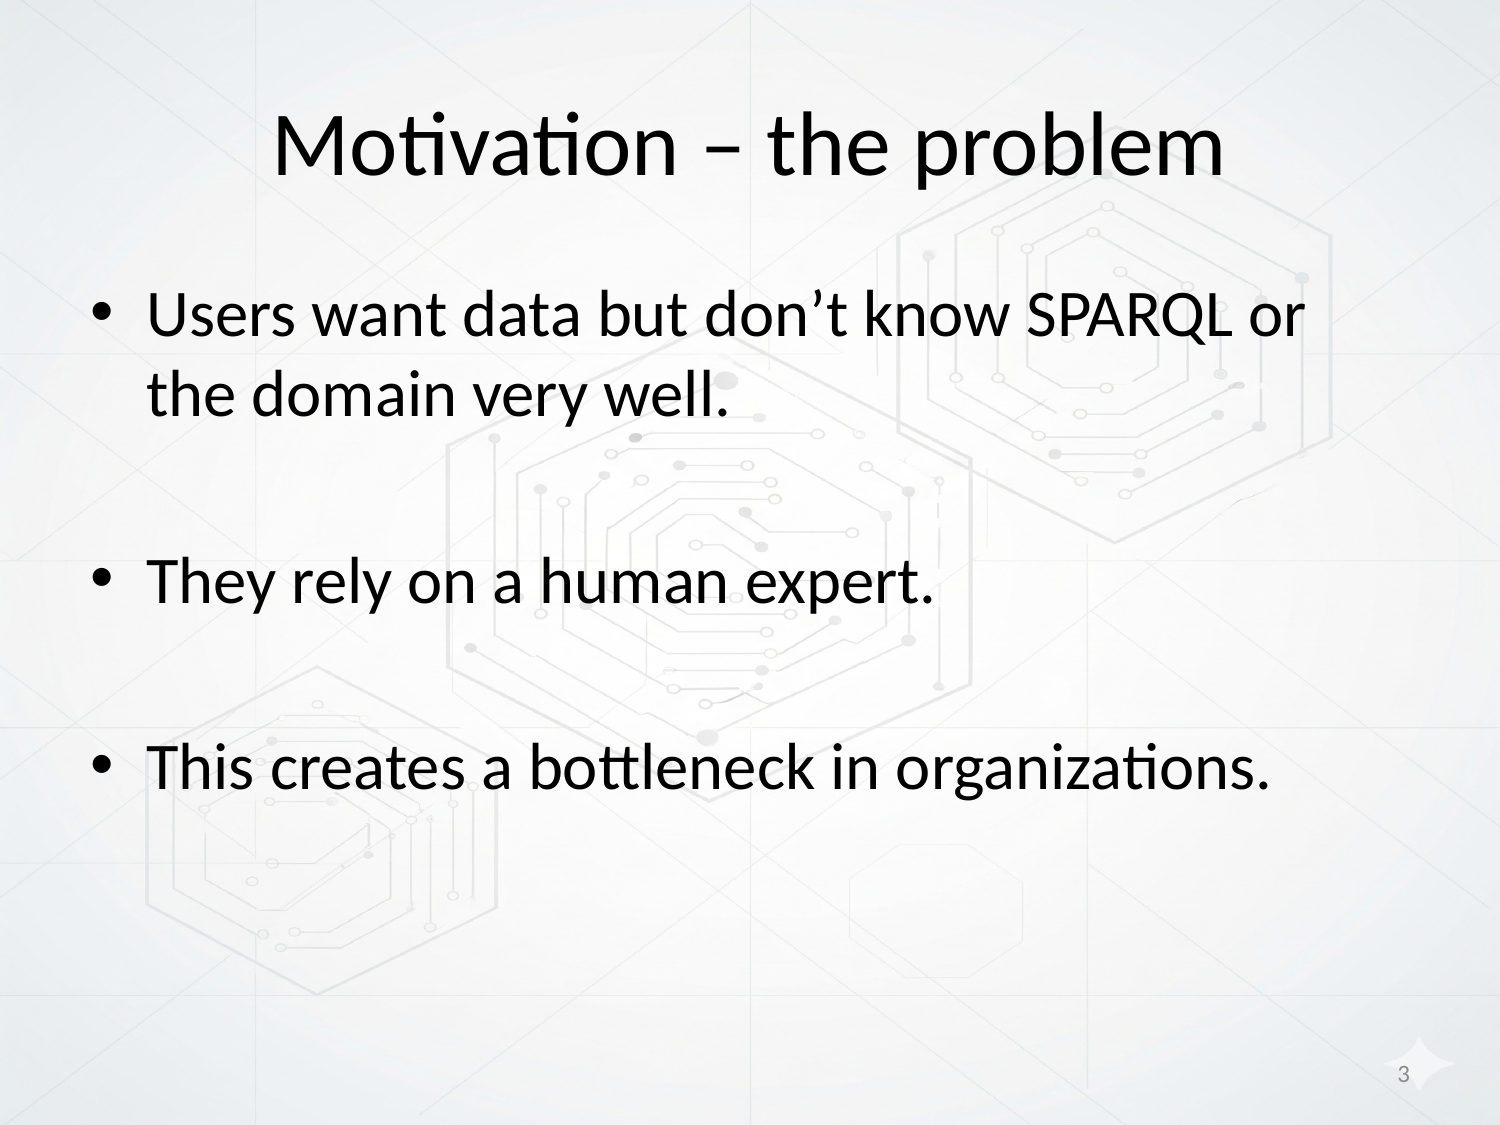

# Motivation – the problem
Users want data but don’t know SPARQL or the domain very well.

They rely on a human expert.

This creates a bottleneck in organizations.
3